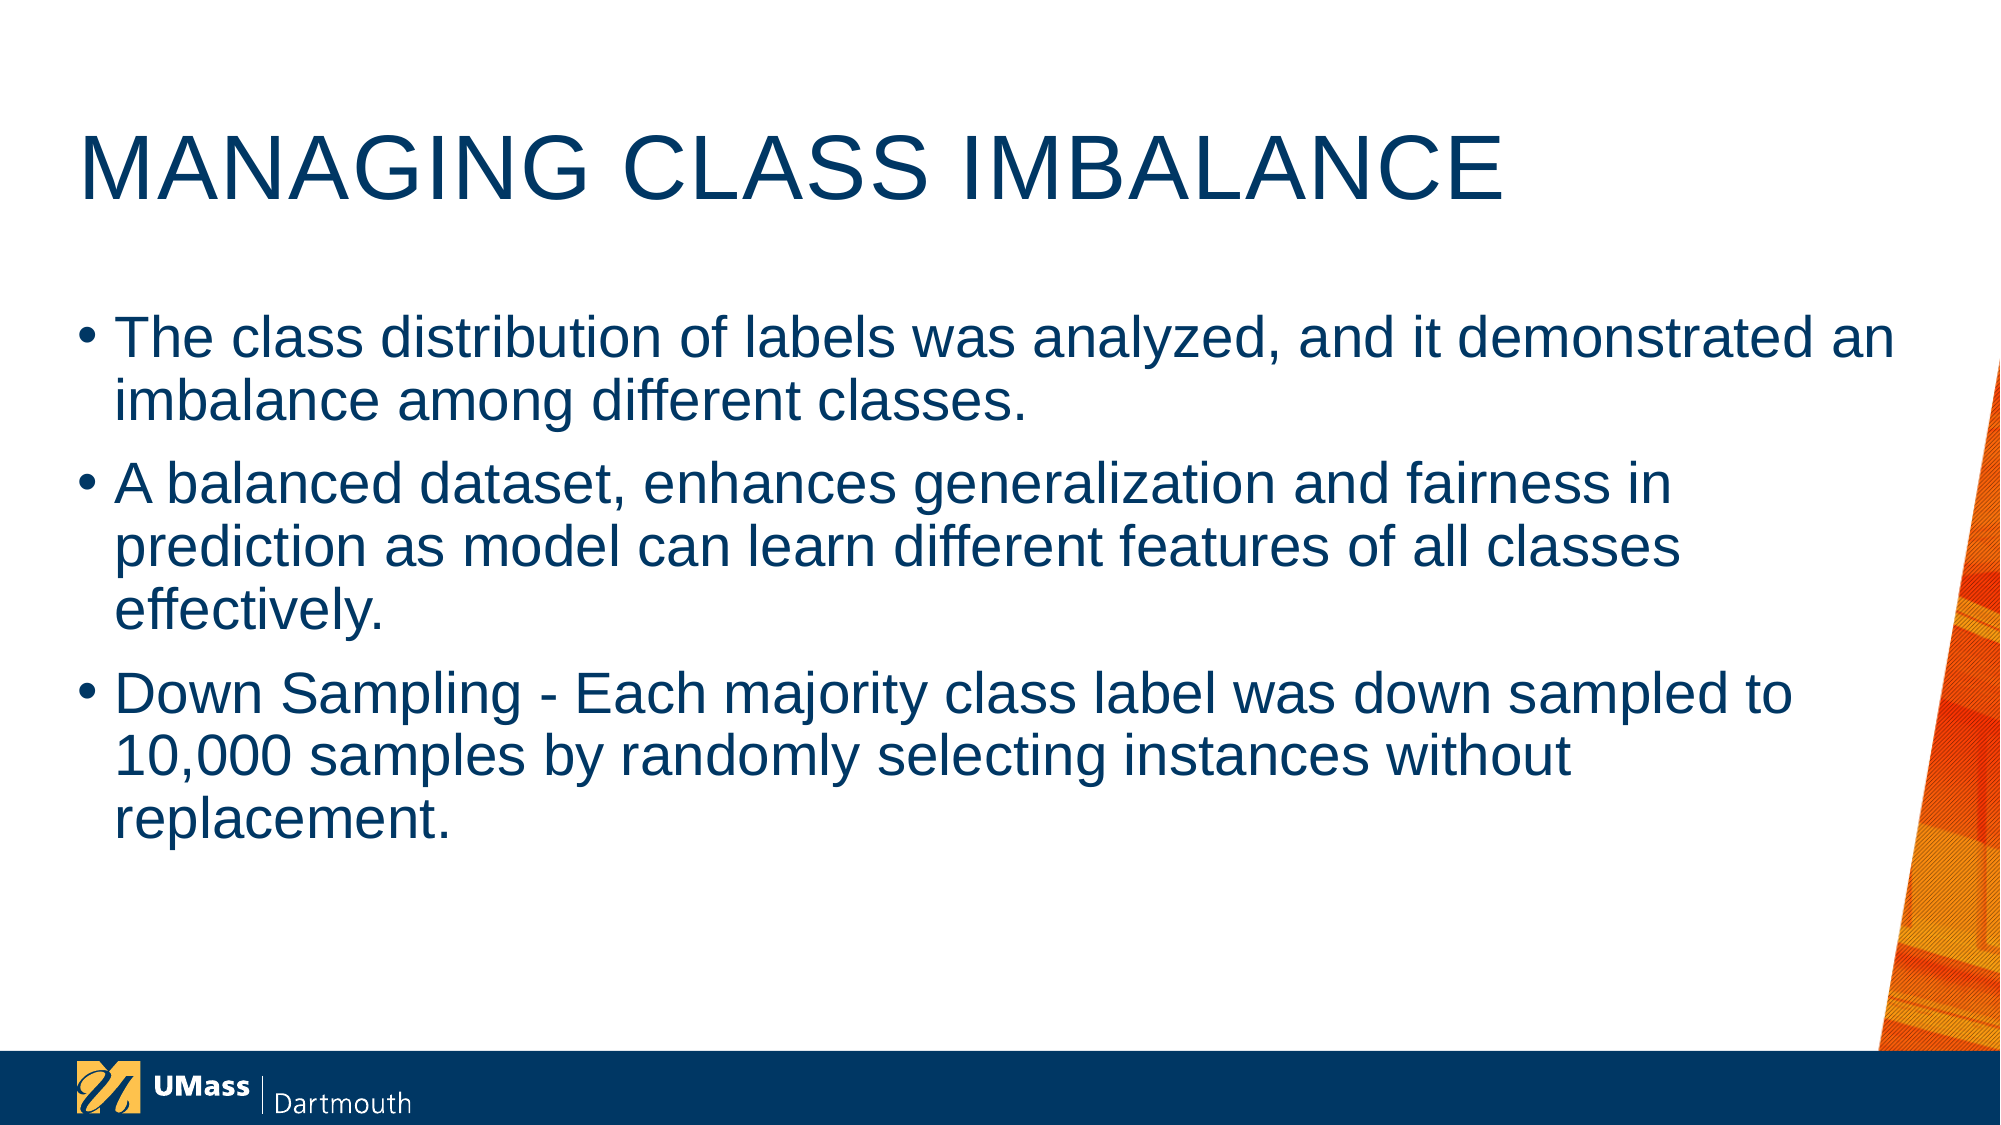

# MANAGING CLASS IMBALANCE
The class distribution of labels was analyzed, and it demonstrated an imbalance among different classes.
A balanced dataset, enhances generalization and fairness in prediction as model can learn different features of all classes effectively.
Down Sampling - Each majority class label was down sampled to 10,000 samples by randomly selecting instances without replacement.